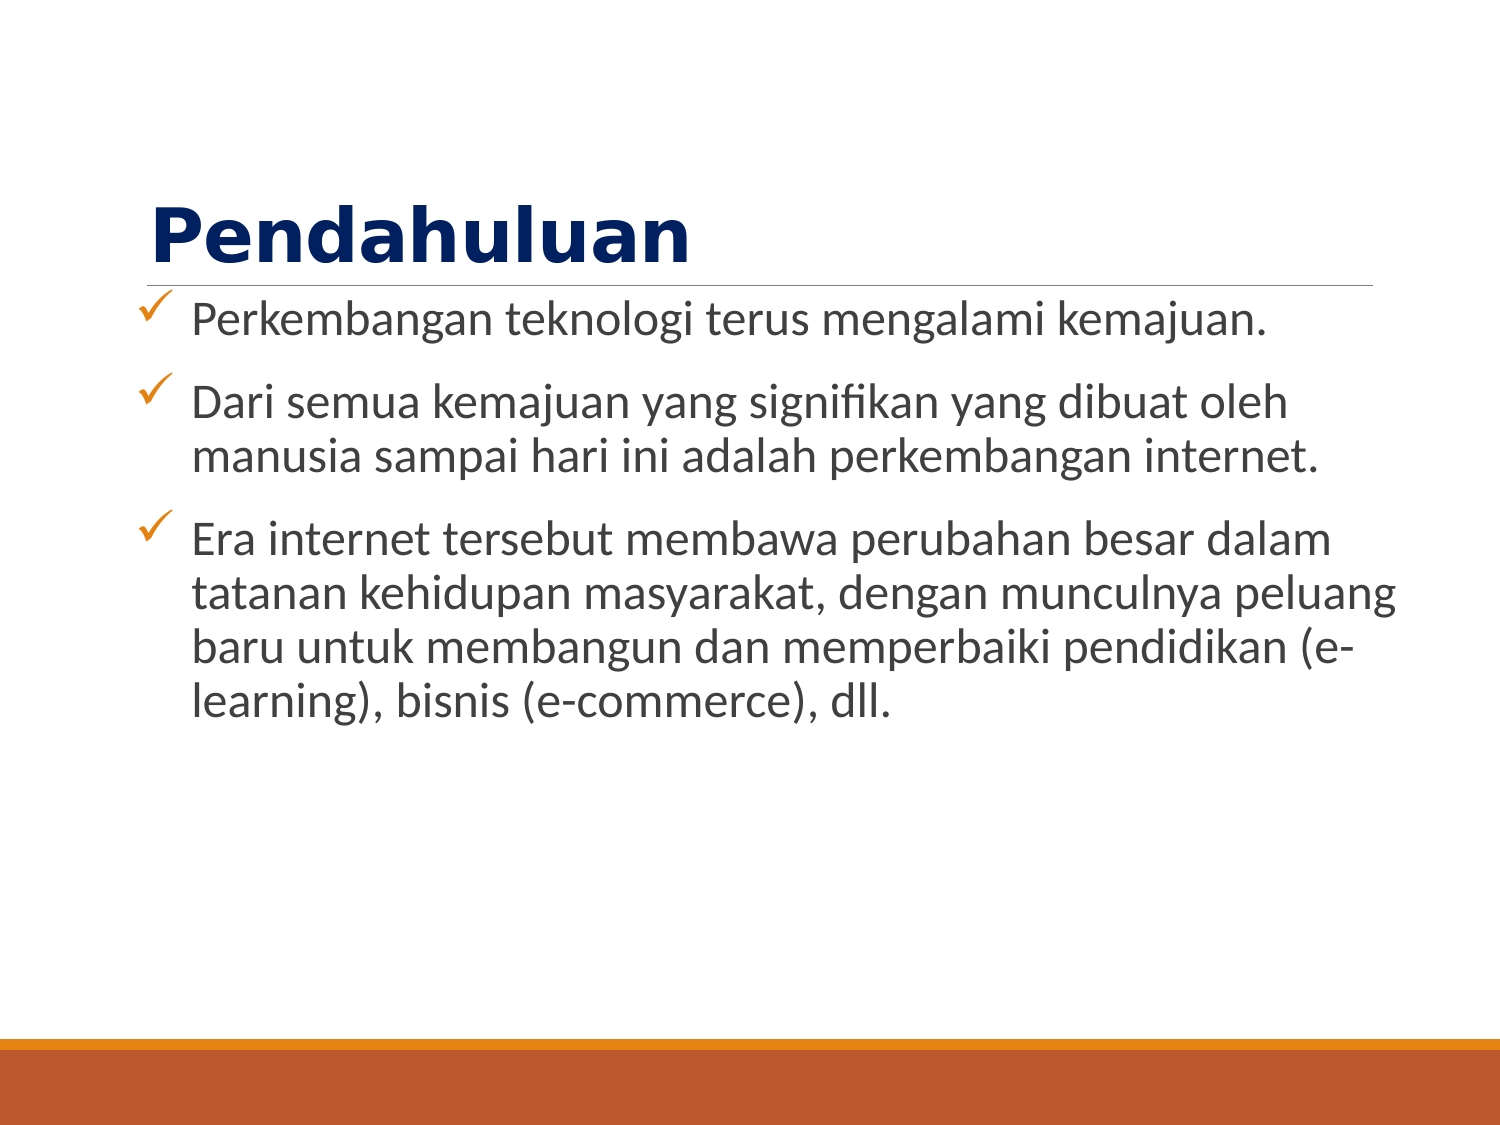

# Pendahuluan
Perkembangan teknologi terus mengalami kemajuan.
Dari semua kemajuan yang signifikan yang dibuat oleh manusia sampai hari ini adalah perkembangan internet.
Era internet tersebut membawa perubahan besar dalam tatanan kehidupan masyarakat, dengan munculnya peluang baru untuk membangun dan memperbaiki pendidikan (e-learning), bisnis (e-commerce), dll.